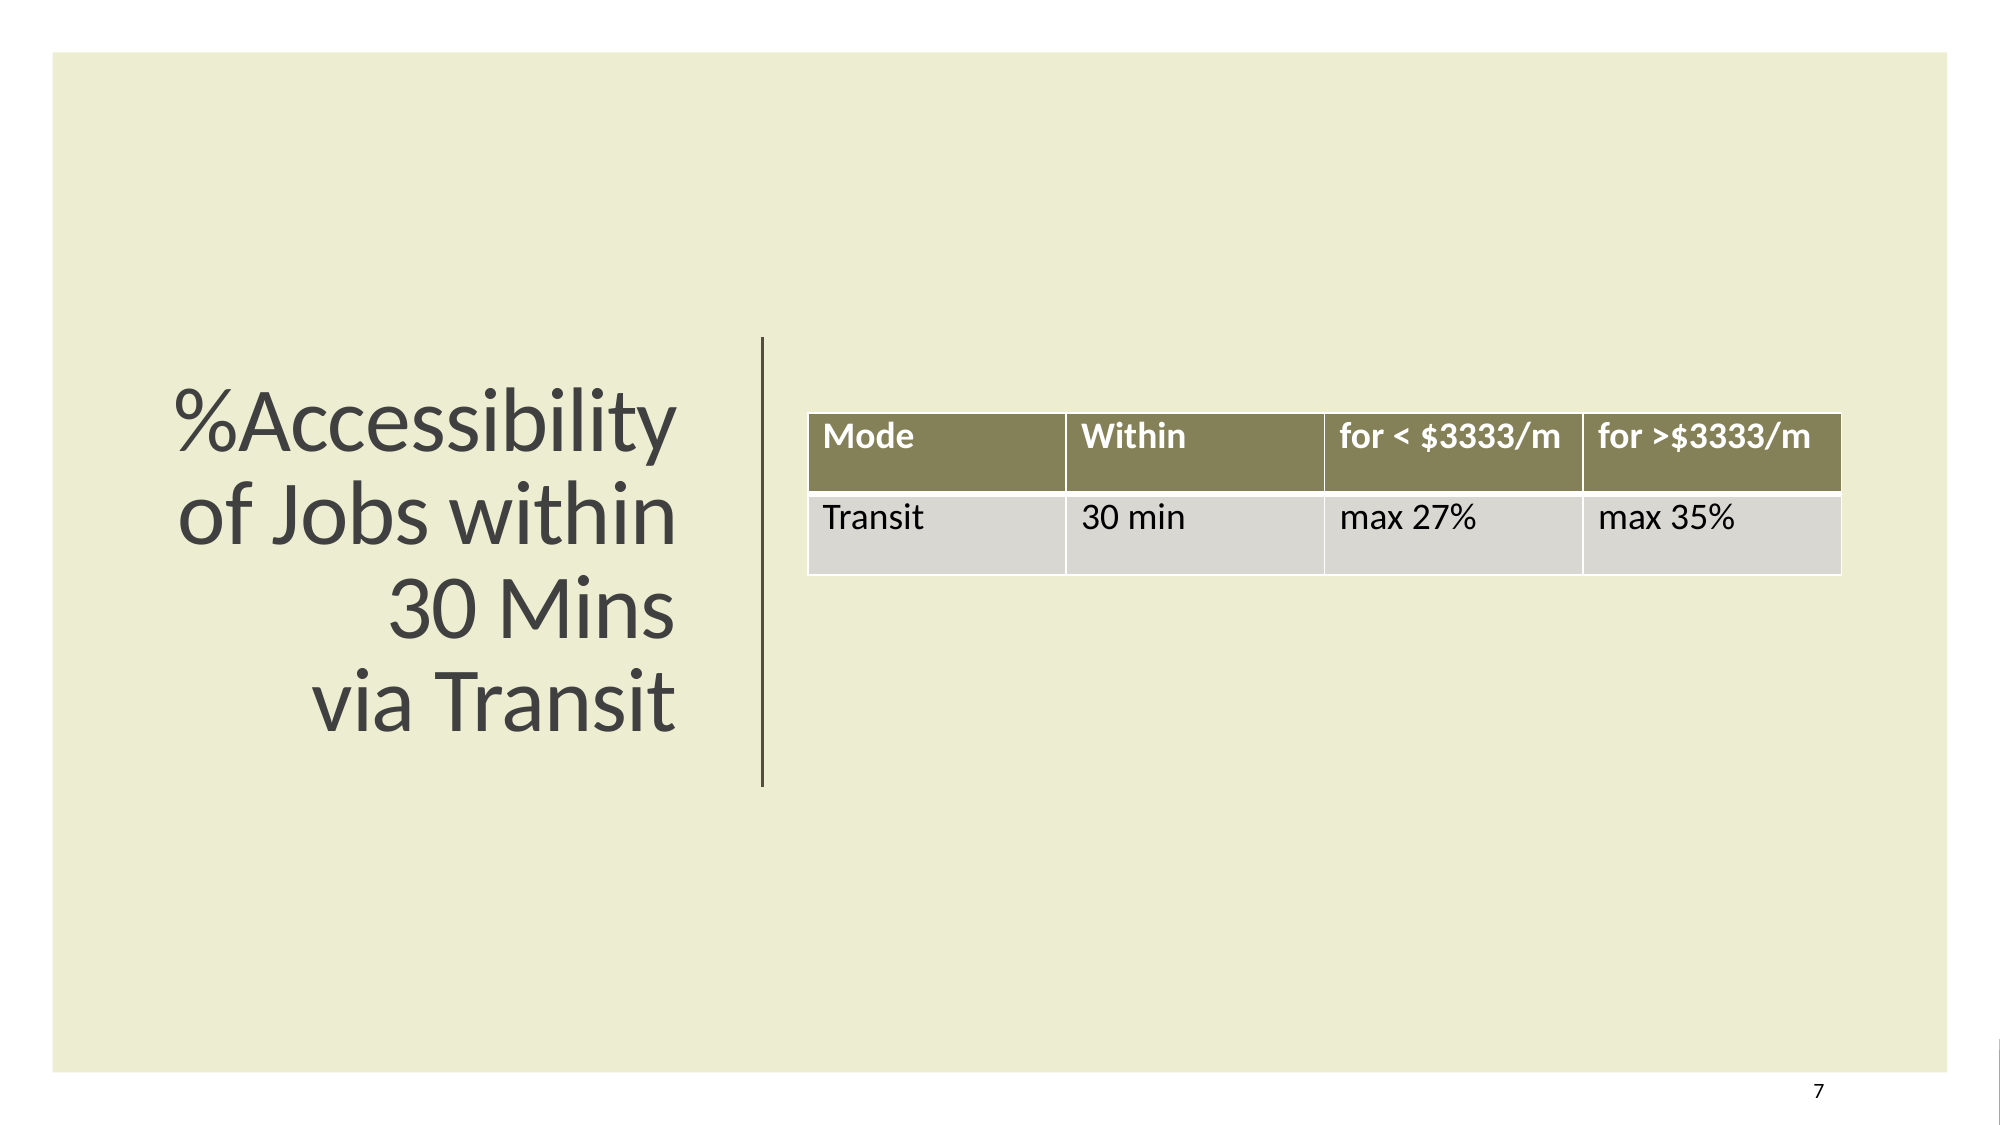

# %Accessibility of Jobs within 30 Mins via Transit
| Mode | Within | for < $3333/m | for >$3333/m |
| --- | --- | --- | --- |
| Transit | 30 min | max 27% | max 35% |
7